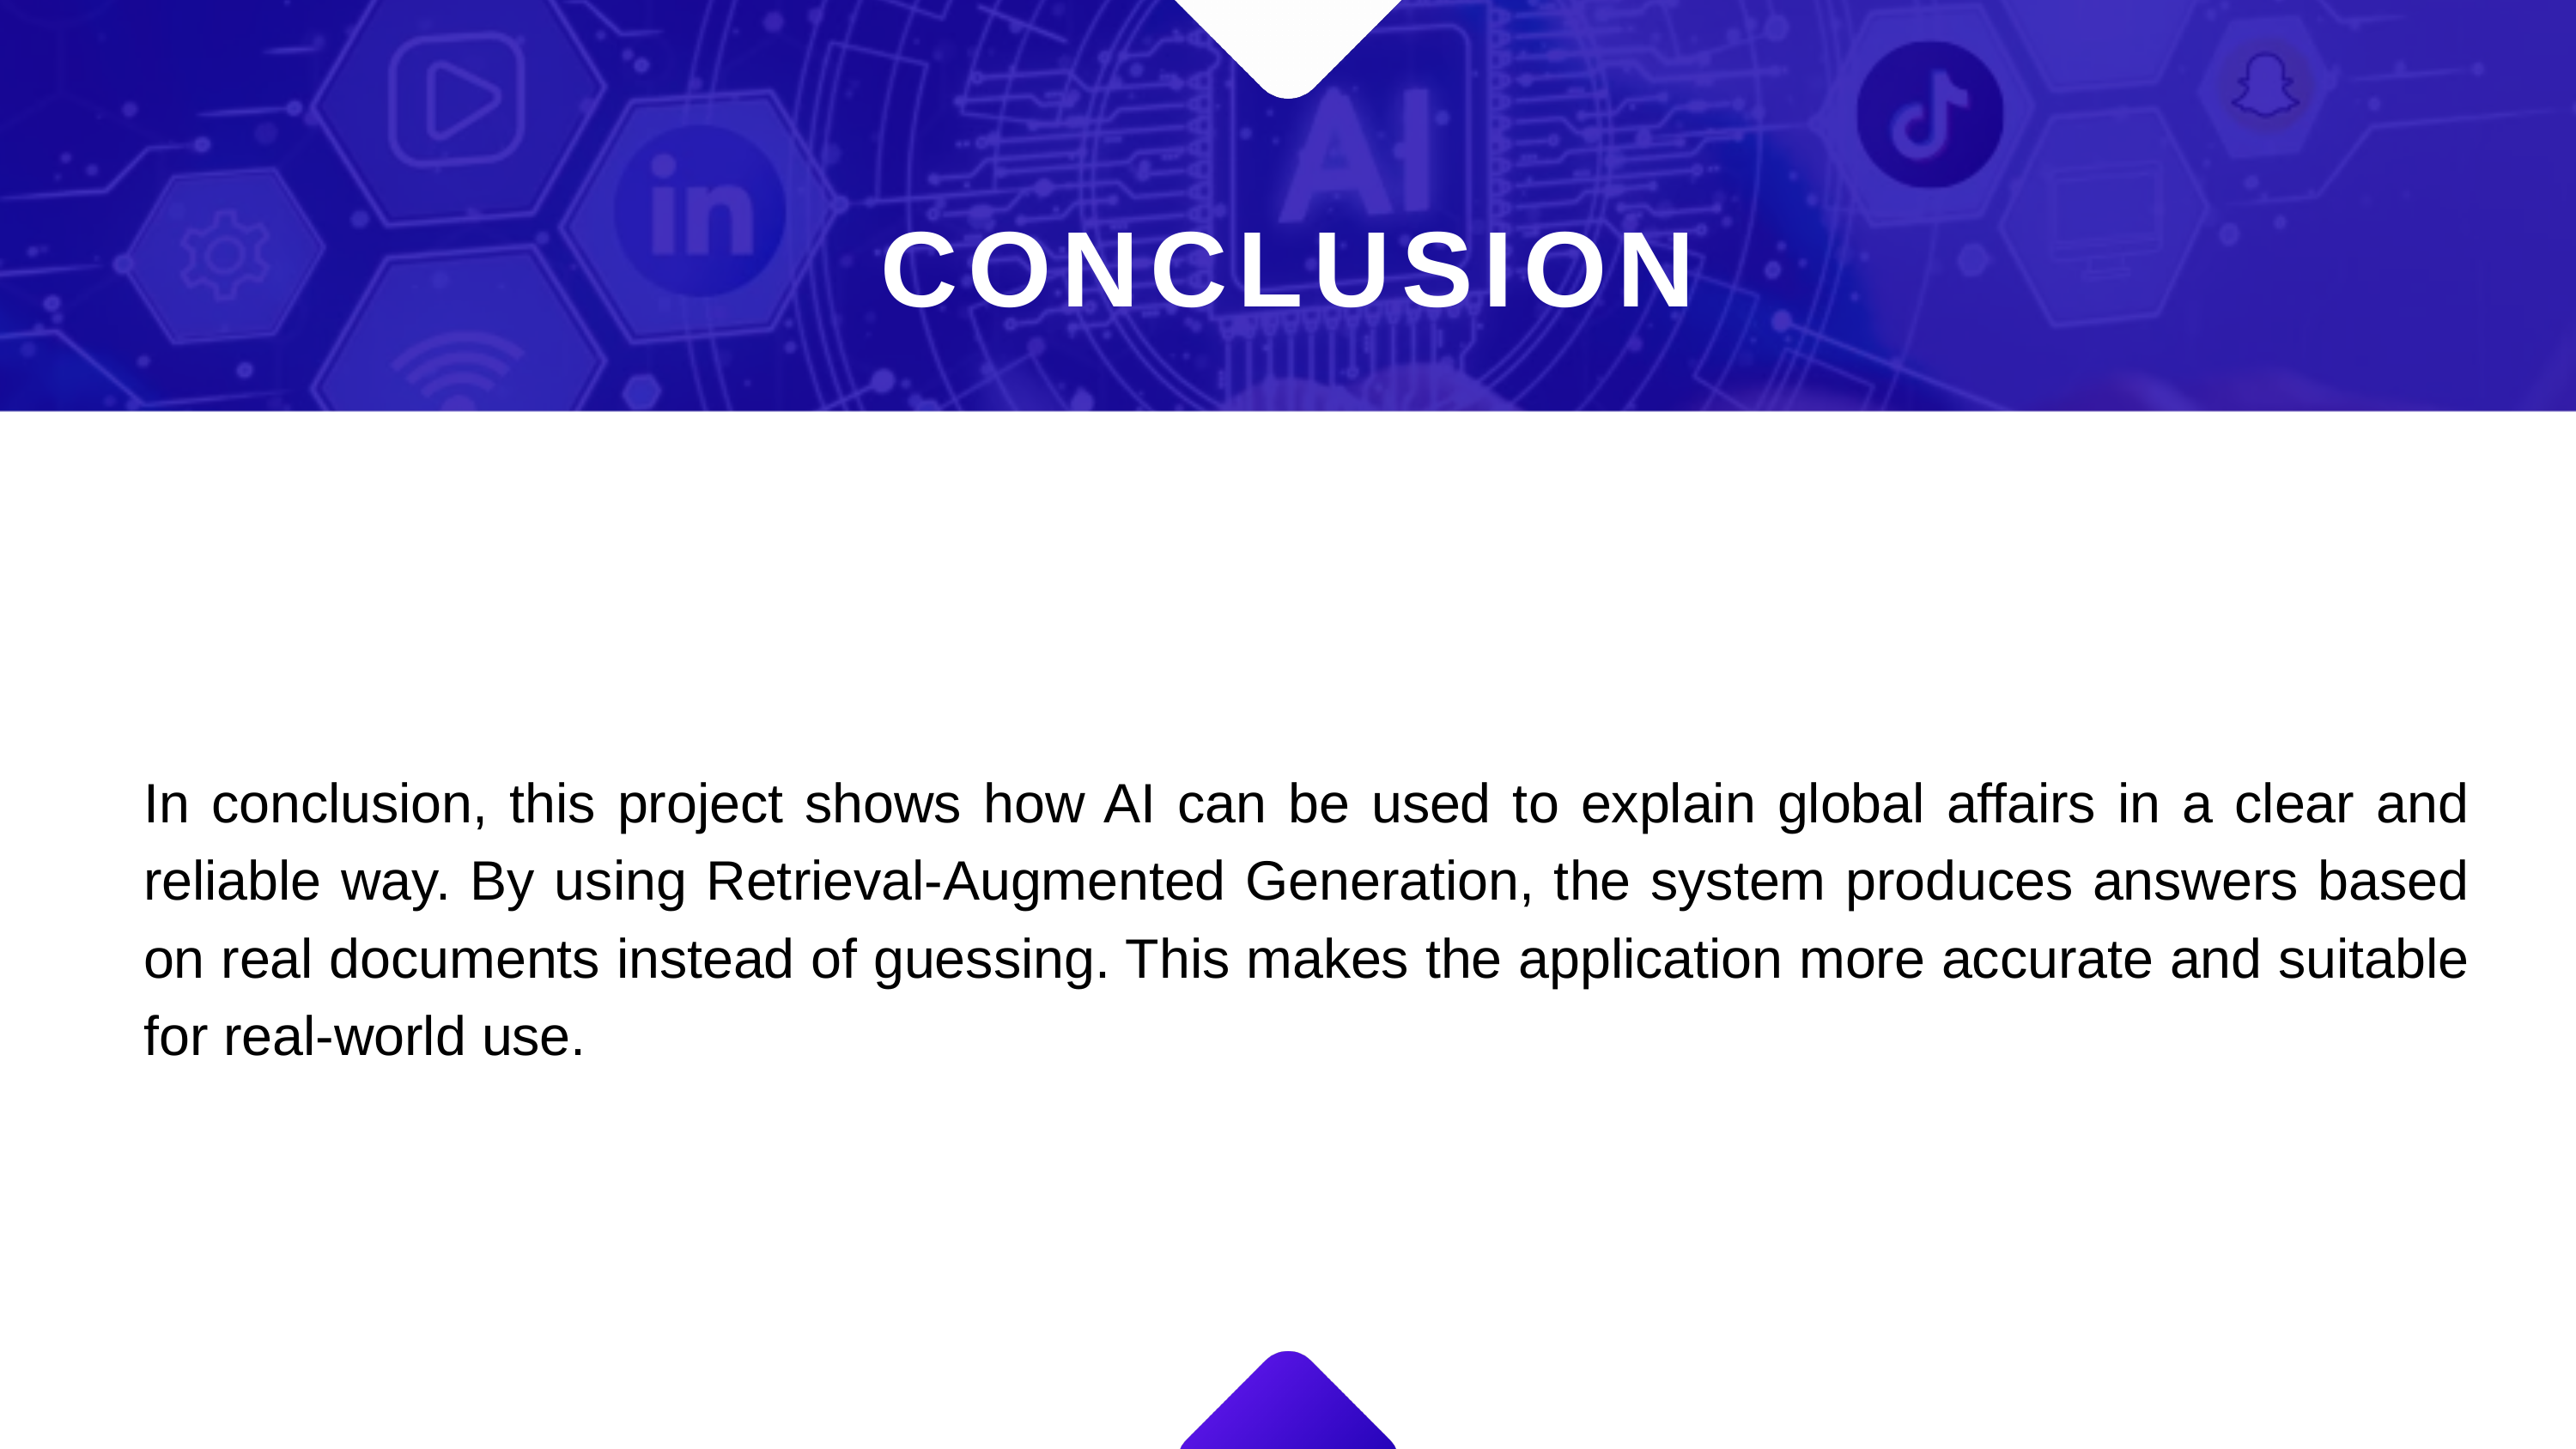

CONCLUSION

In conclusion, this project shows how AI can be used to explain global affairs in a clear and reliable way. By using Retrieval-Augmented Generation, the system produces answers based on real documents instead of guessing. This makes the application more accurate and suitable for real-world use.